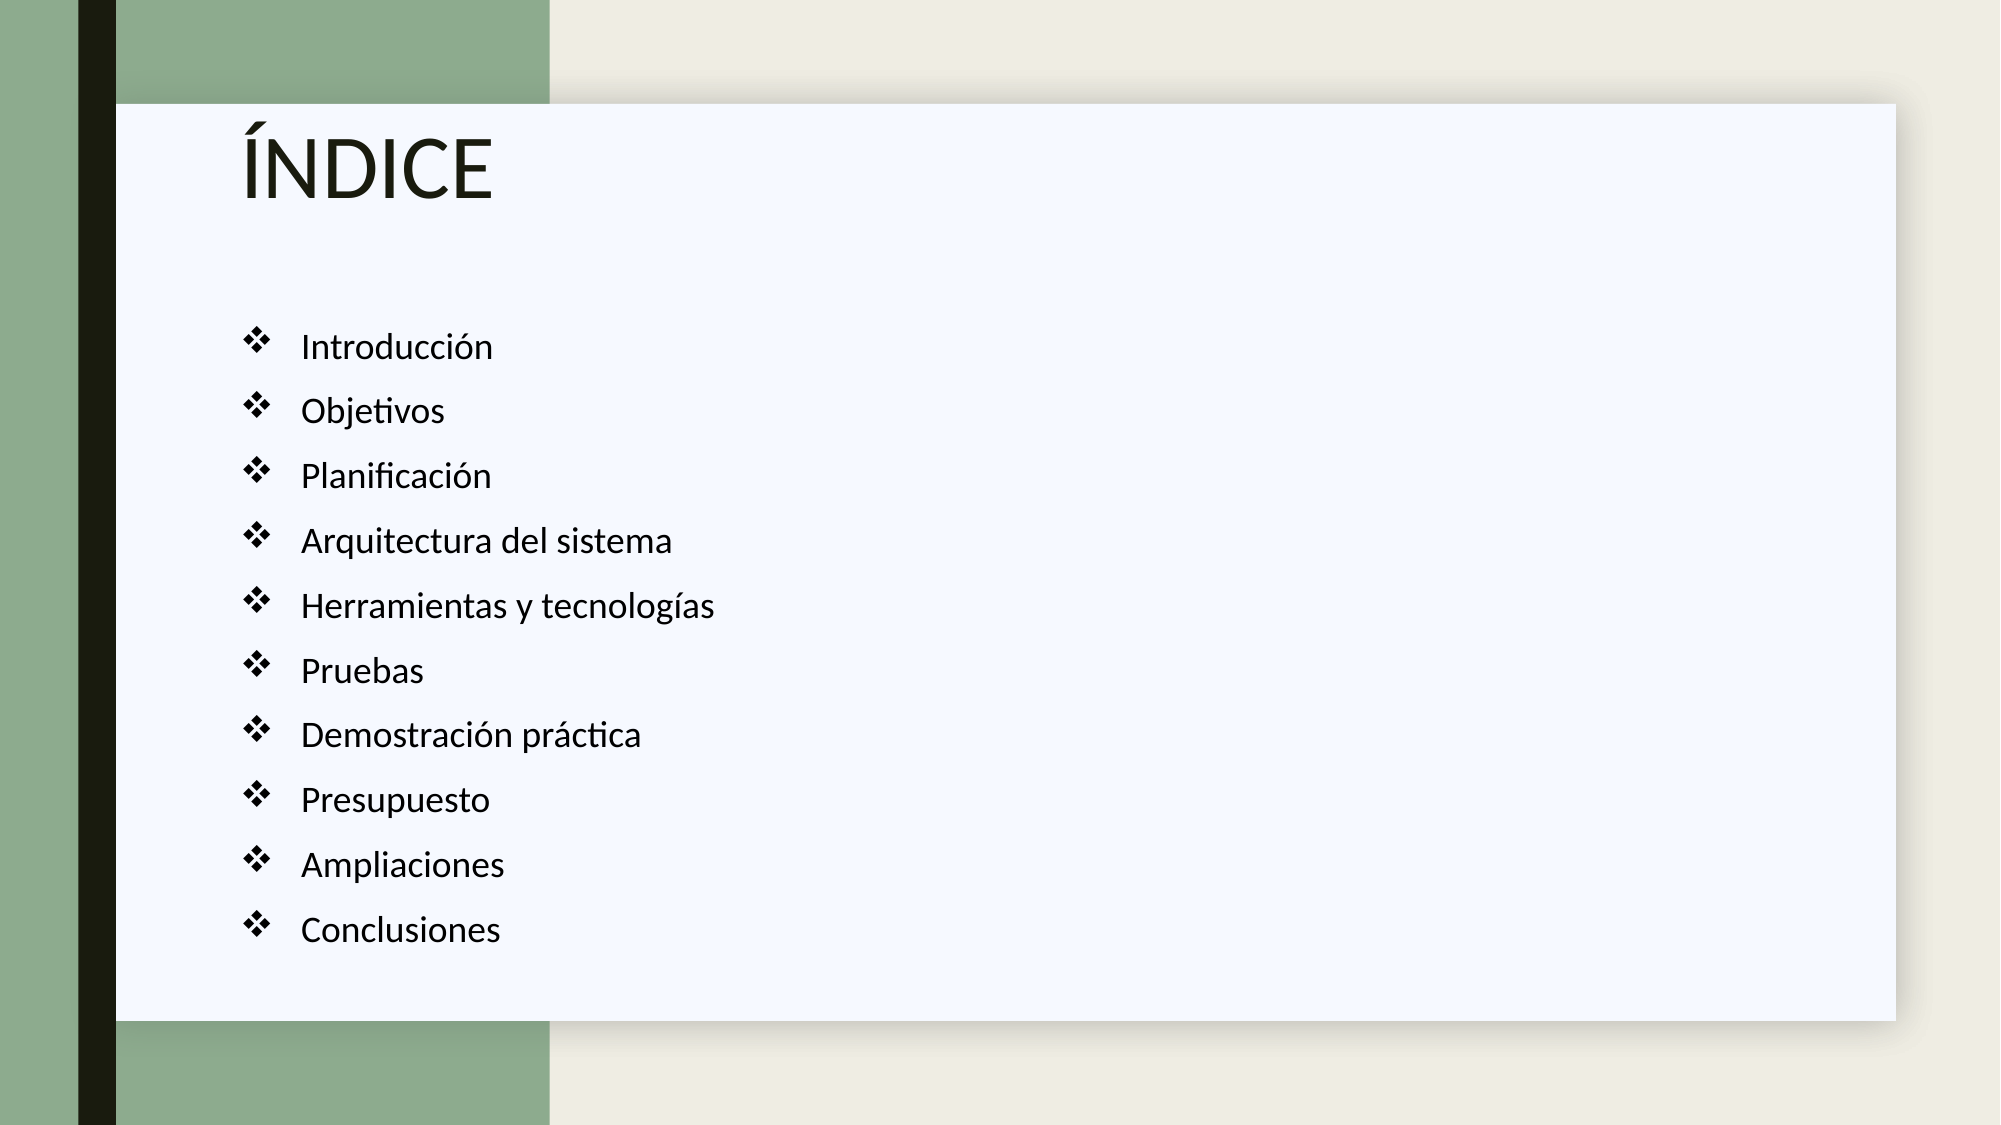

# íNDICE
Introducción
Objetivos
Planificación
Arquitectura del sistema
Herramientas y tecnologías
Pruebas
Demostración práctica
Presupuesto
Ampliaciones
Conclusiones